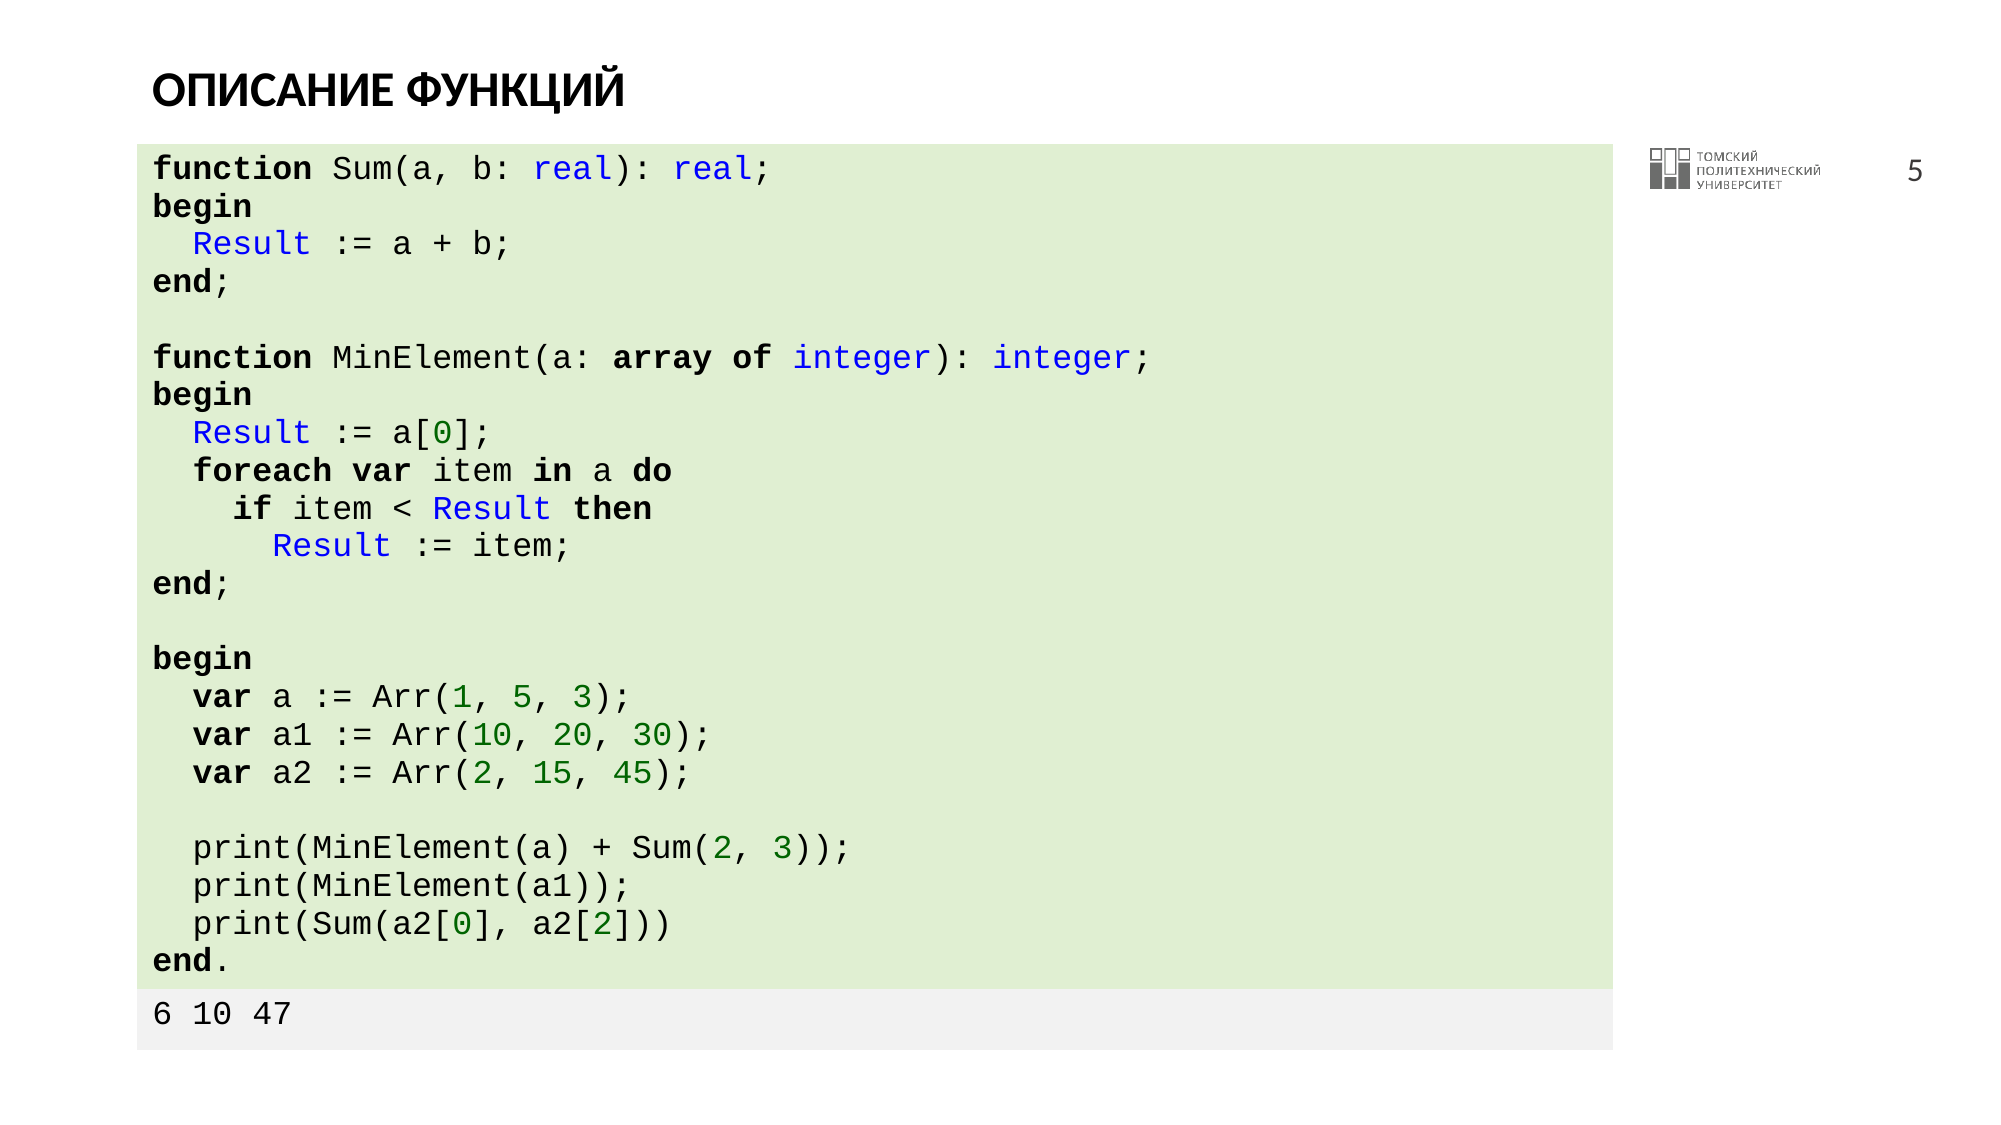

# ОПИСАНИЕ ФУНКЦИЙ
| function Sum(a, b: real): real; begin Result := a + b; end; function MinElement(a: array of integer): integer; begin Result := a[0]; foreach var item in a do if item < Result then Result := item; end; begin var a := Arr(1, 5, 3); var a1 := Arr(10, 20, 30); var a2 := Arr(2, 15, 45); print(MinElement(a) + Sum(2, 3)); print(MinElement(a1)); print(Sum(a2[0], a2[2])) end. |
| --- |
| 6 10 47 |